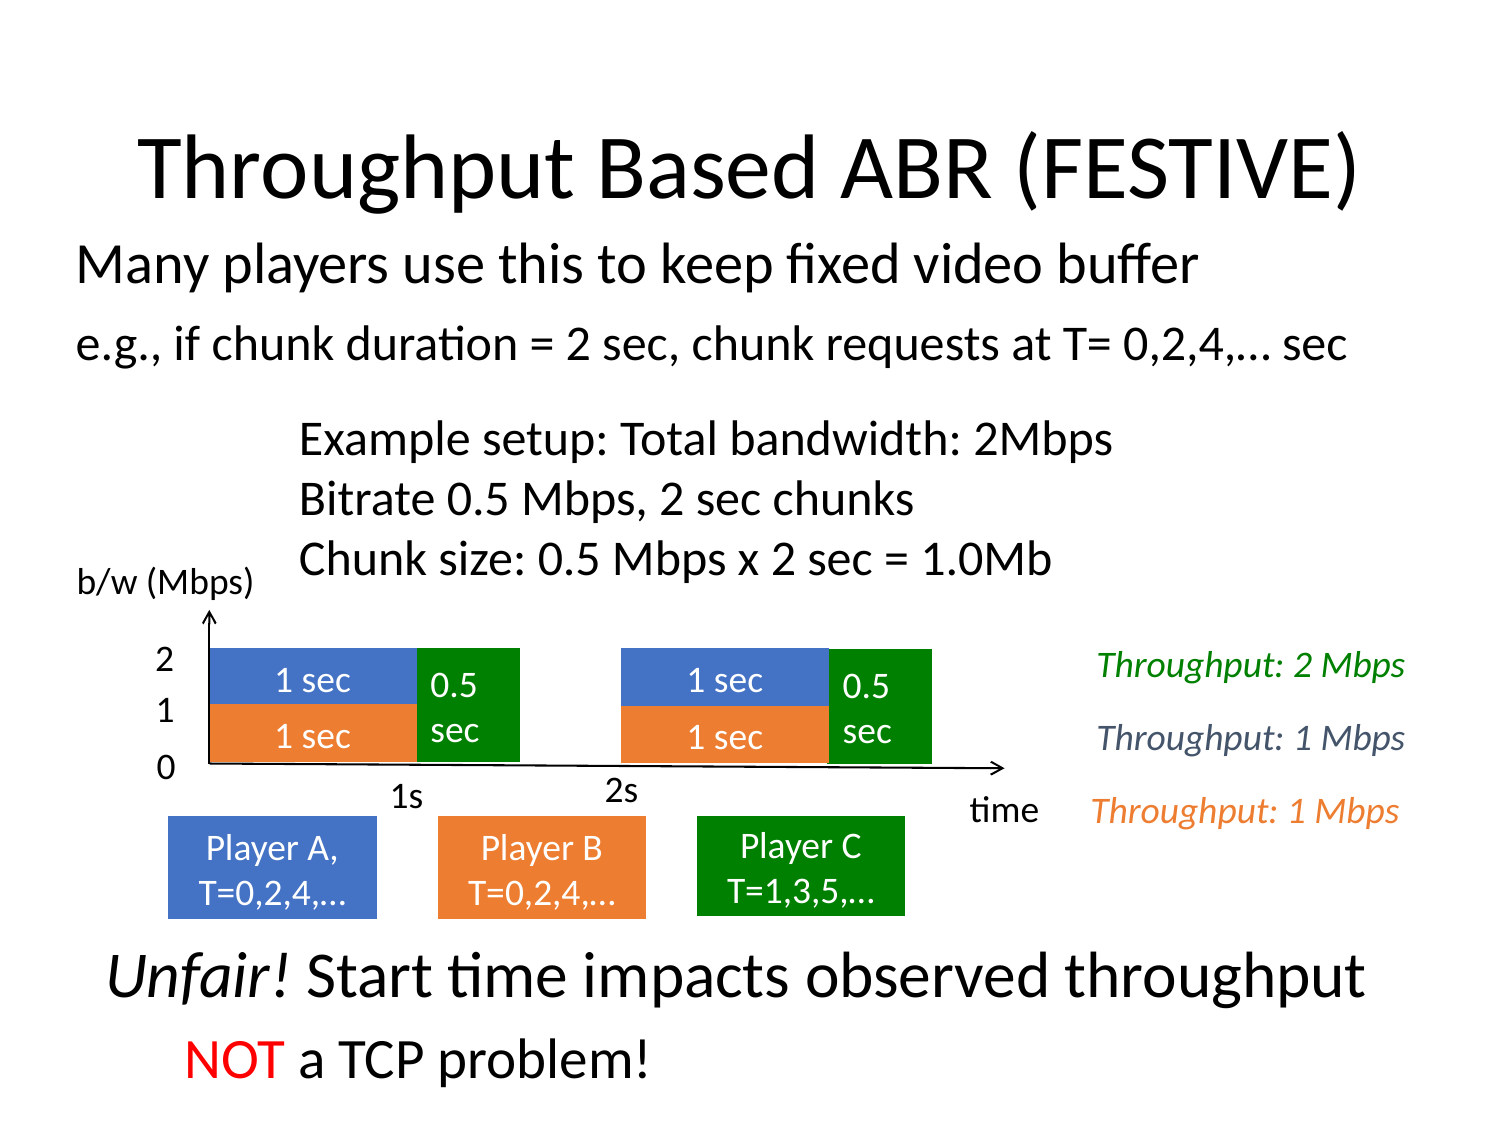

# Throughput Based ABR (FESTIVE)
Many players use this to keep fixed video buffer
e.g., if chunk duration = 2 sec, chunk requests at T= 0,2,4,… sec
Example setup: Total bandwidth: 2Mbps
Bitrate 0.5 Mbps, 2 sec chunks
Chunk size: 0.5 Mbps x 2 sec = 1.0Mb
b/w (Mbps)
2
Throughput: 2 Mbps
1 sec
0.5 sec
1 sec
0.5 sec
1
1 sec
Throughput: 1 Mbps
1 sec
0
2s
1s
time
Throughput: 1 Mbps
Player A, T=0,2,4,…
Player B
T=0,2,4,…
Player C
T=1,3,5,…
Unfair! Start time impacts observed throughput
NOT a TCP problem!